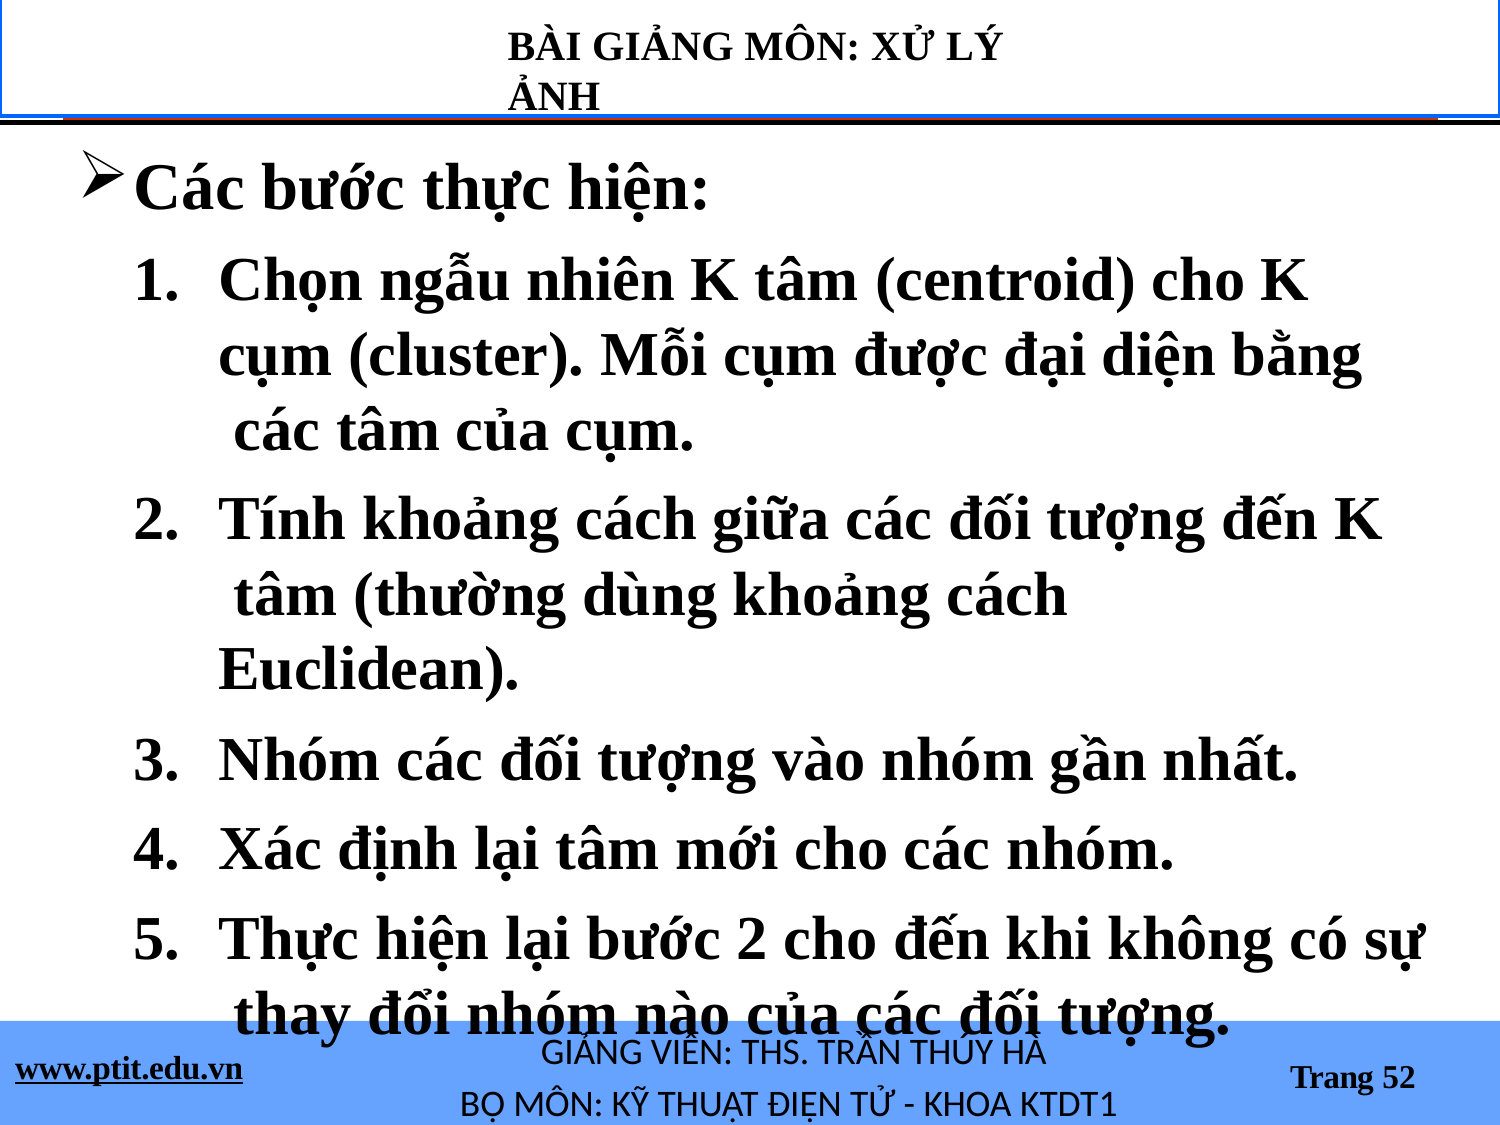

BÀI GIẢNG MÔN: XỬ LÝ ẢNH
Các bước thực hiện:
Chọn ngẫu nhiên K tâm (centroid) cho K  cụm (cluster). Mỗi cụm được đại diện bằng  các tâm của cụm.
Tính khoảng cách giữa các đối tượng đến K  tâm (thường dùng khoảng cách Euclidean).
Nhóm các đối tượng vào nhóm gần nhất.
Xác định lại tâm mới cho các nhóm.
Thực hiện lại bước 2 cho đến khi không có sự  thay đổi nhóm nào của các đối tượng.

GIẢNG VIÊN: THS. TRẦN THÚY HÀ
BỘ MÔN: KỸ THUẬT ĐIỆN TỬ - KHOA KTDT1
www.ptit.edu.vn
Trang 52